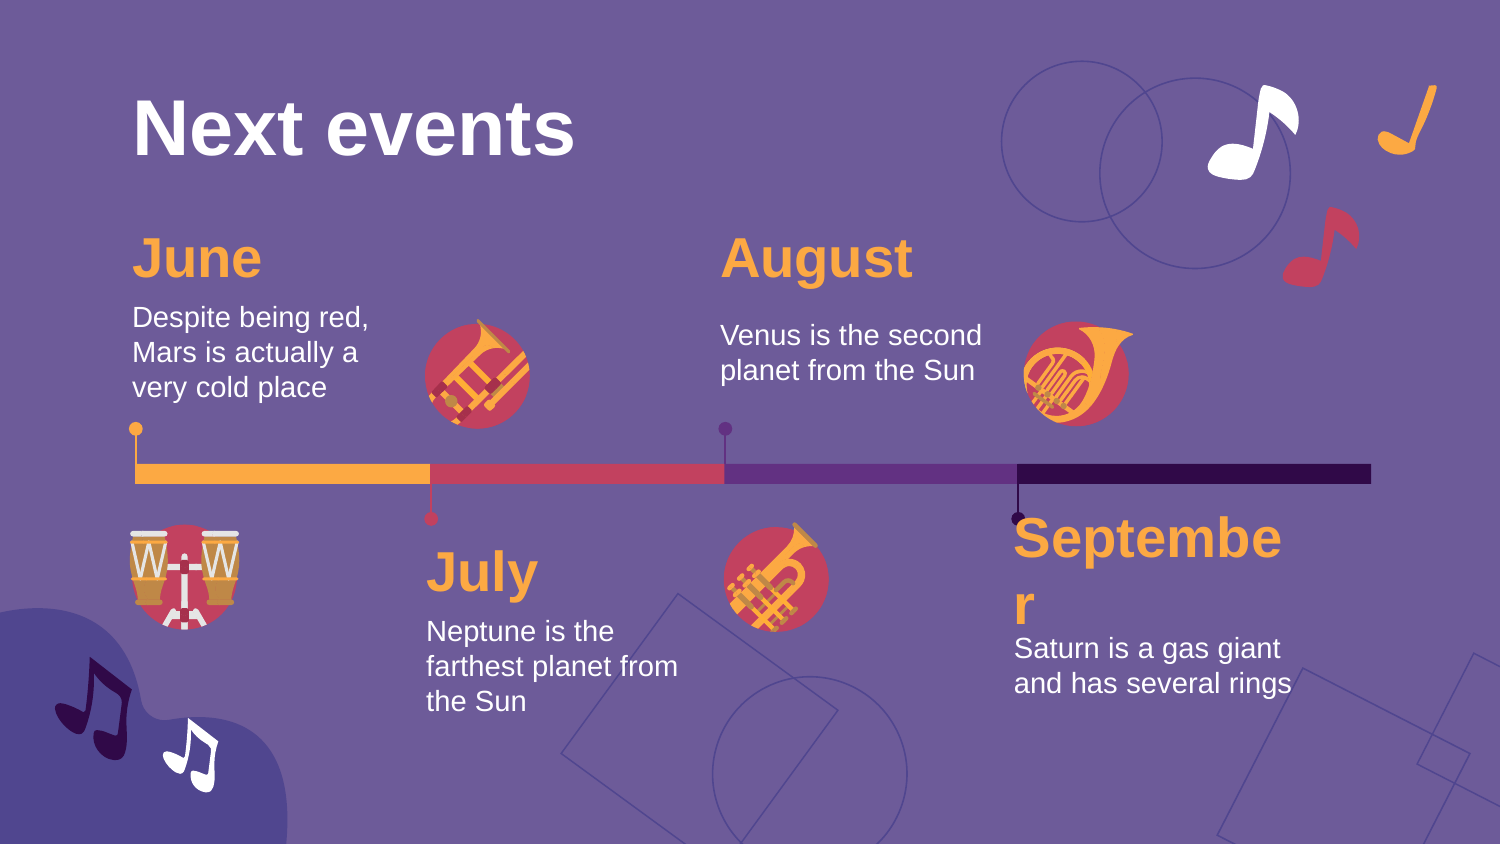

# Next events

June
August
Despite being red, Mars is actually a very cold place
Venus is the second planet from the Sun

July
September
Neptune is the farthest planet from the Sun
Saturn is a gas giant and has several rings